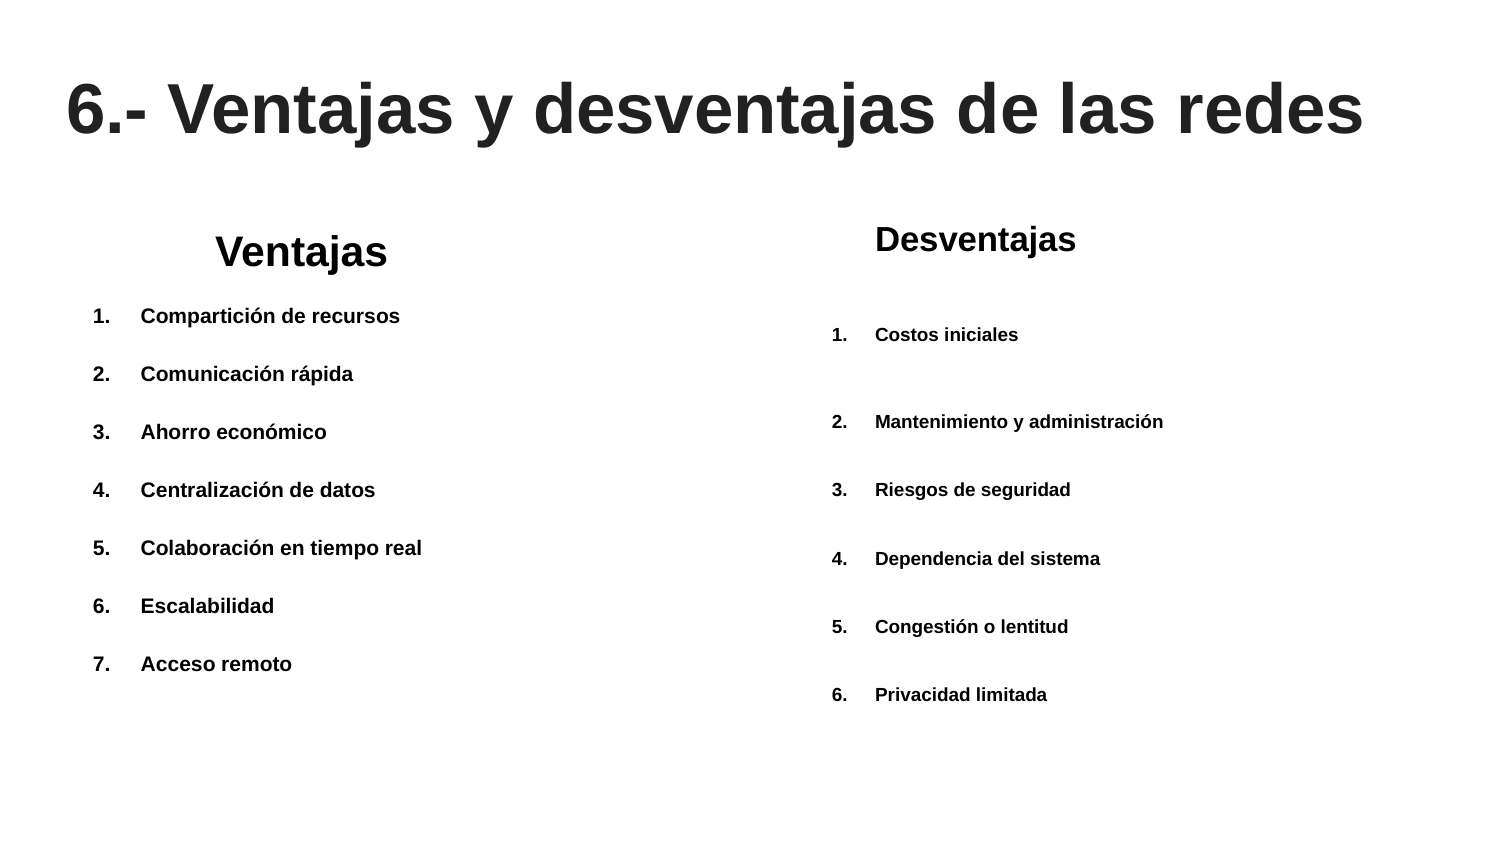

# 6.- Ventajas y desventajas de las redes
Ventajas
Compartición de recursos
Comunicación rápida
Ahorro económico
Centralización de datos
Colaboración en tiempo real
Escalabilidad
Acceso remoto

Desventajas

Costos iniciales

Mantenimiento y administración

Riesgos de seguridad

Dependencia del sistema

Congestión o lentitud

Privacidad limitada